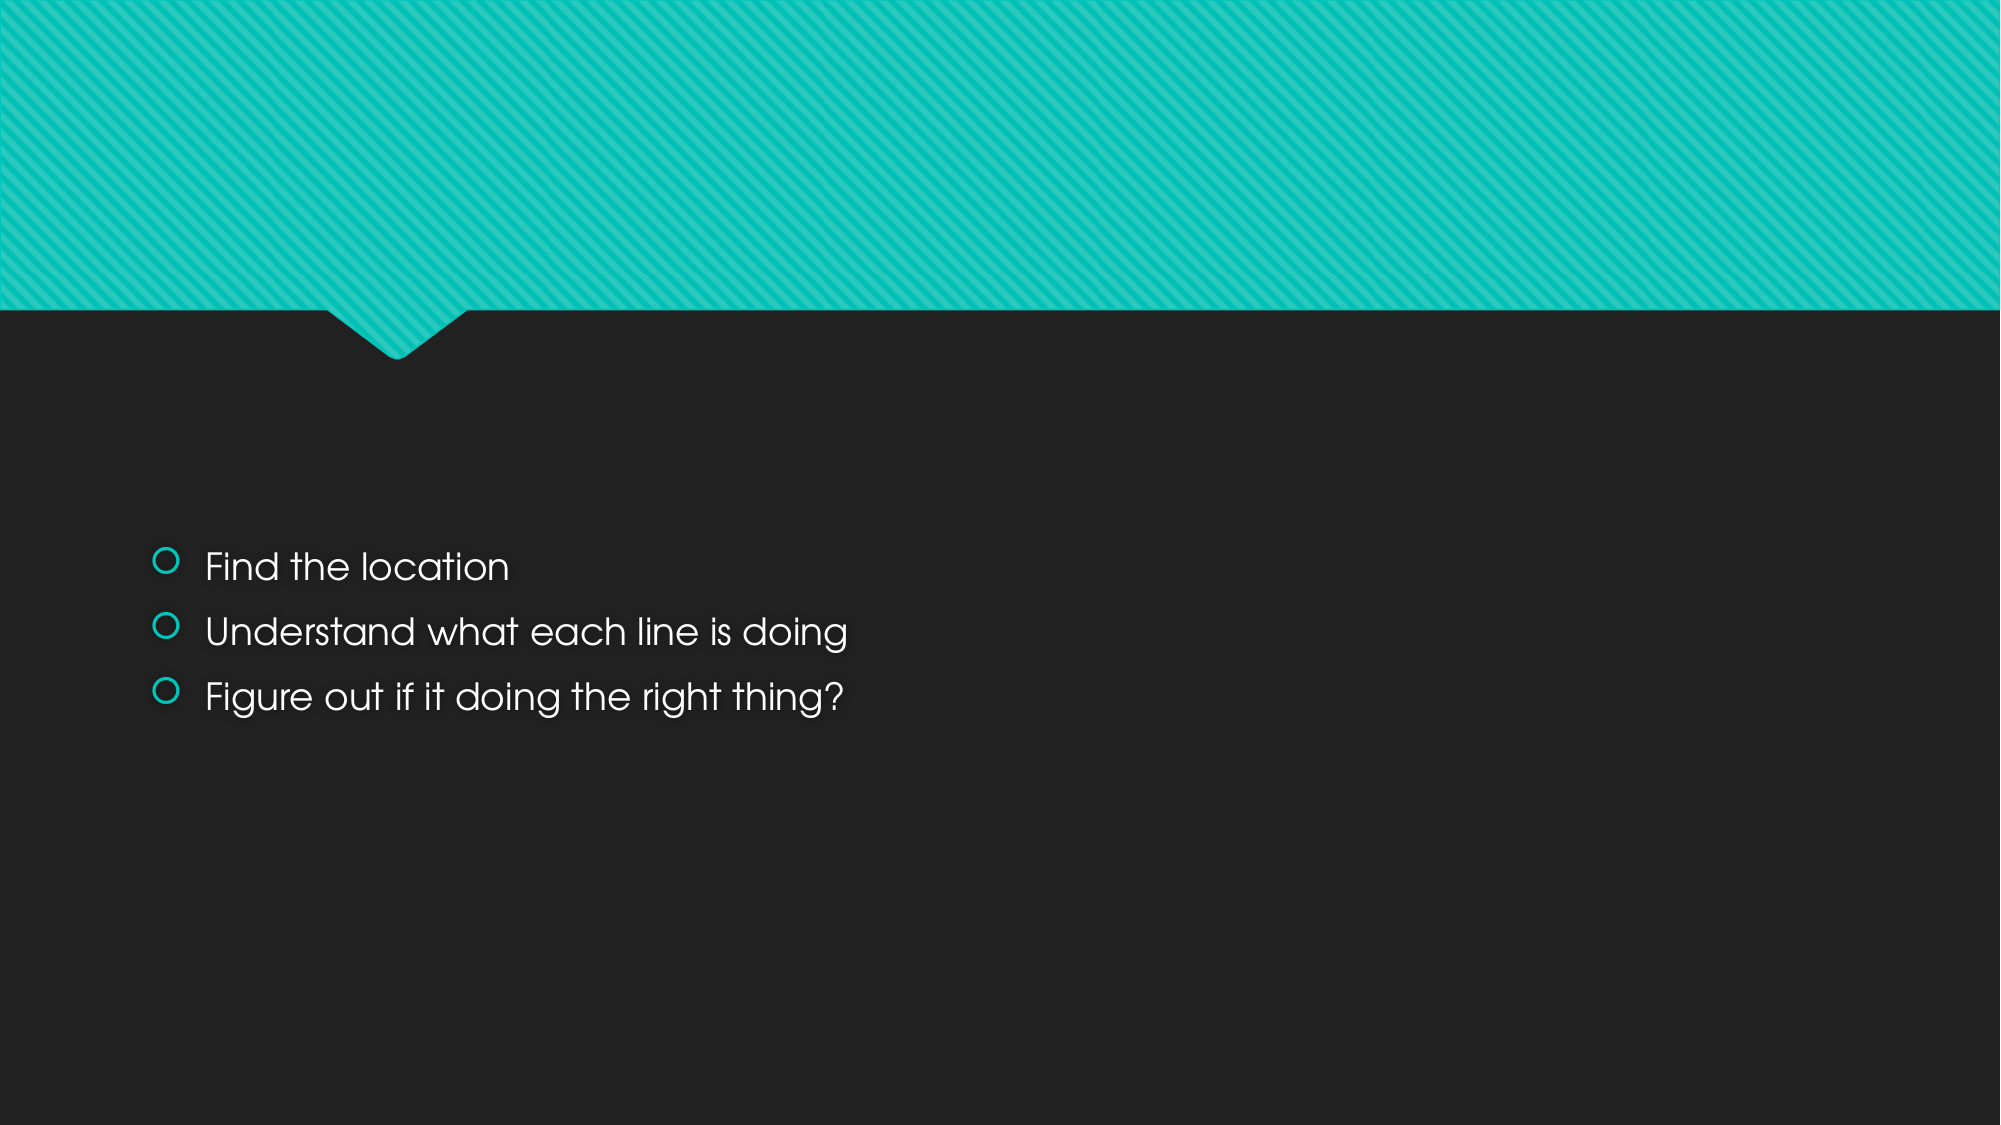

#
Find the location
Understand what each line is doing
Figure out if it doing the right thing?